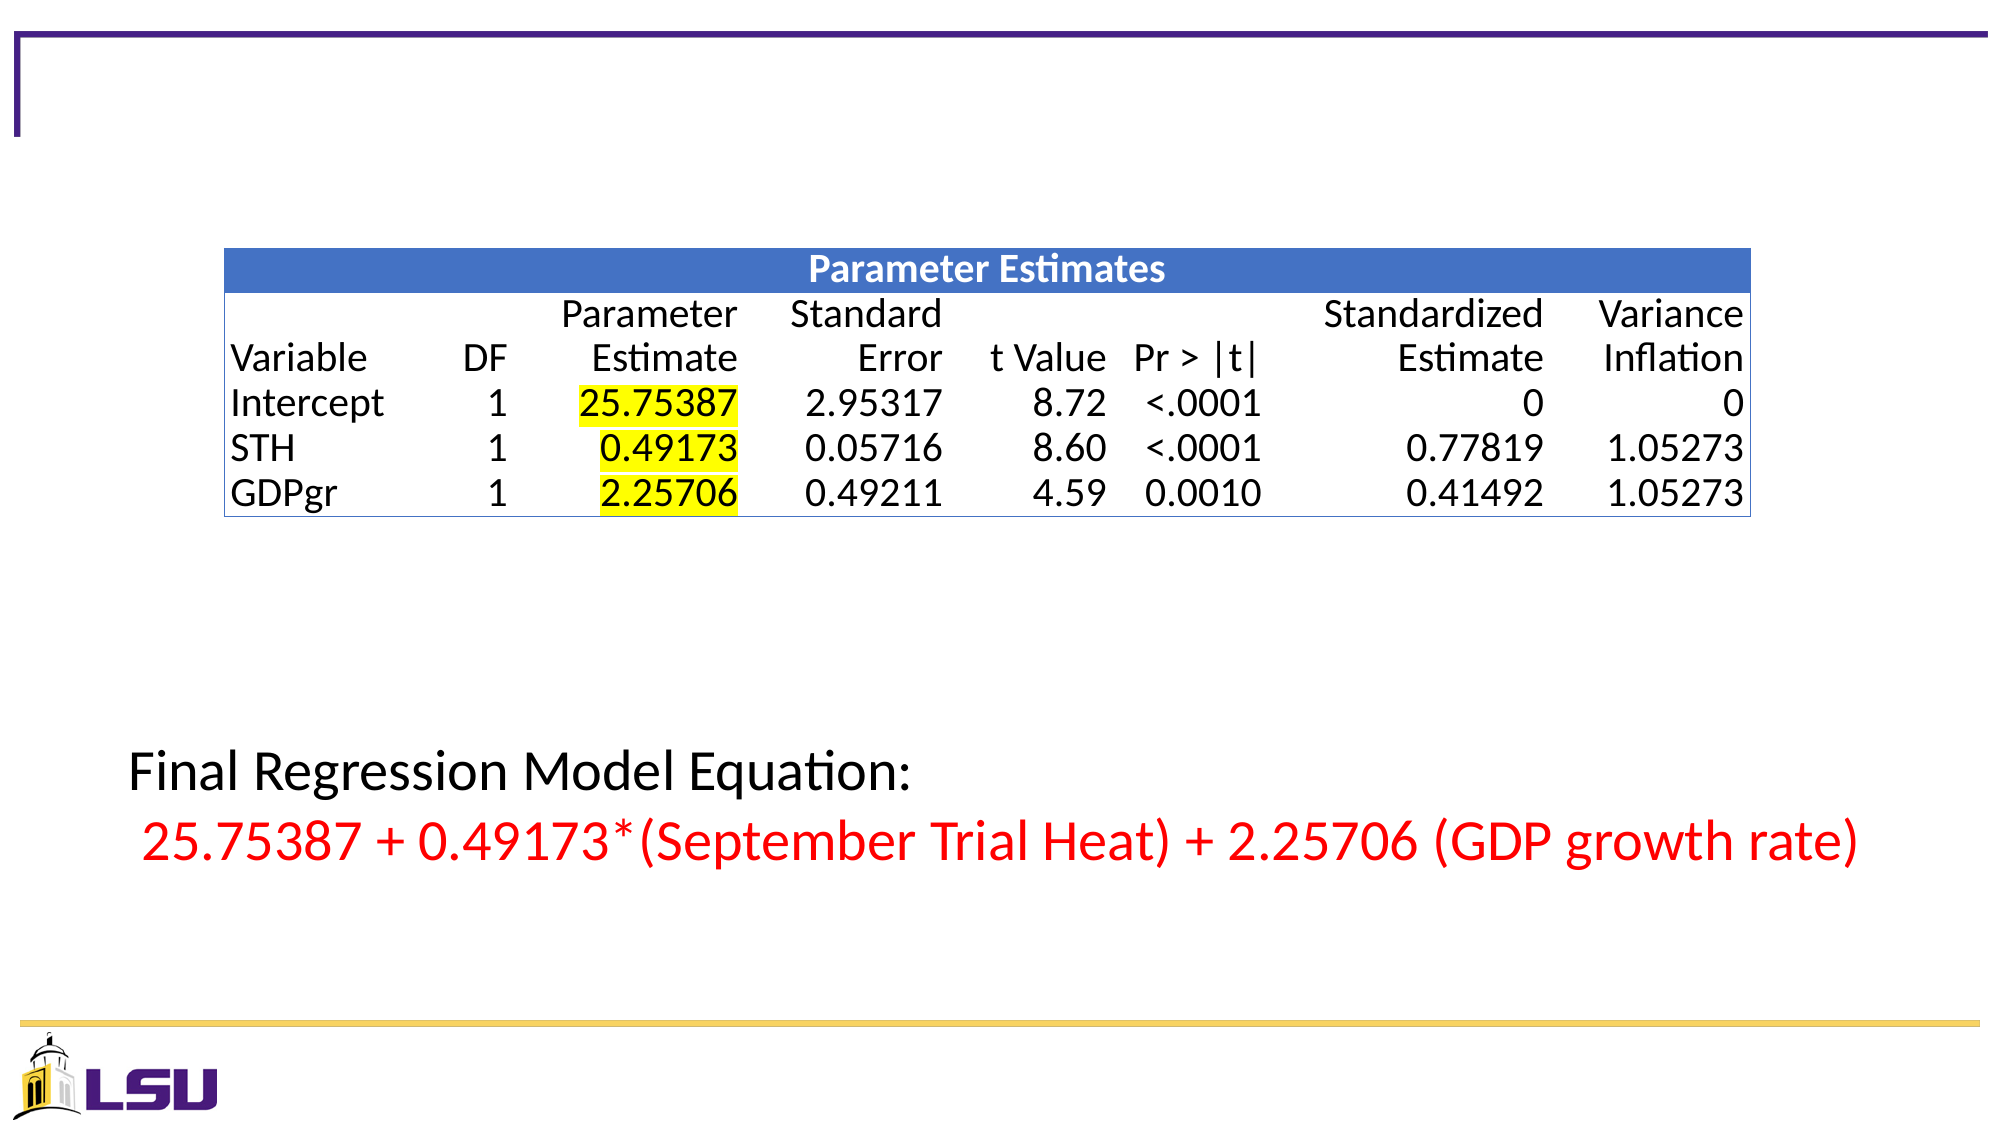

| Parameter Estimates |  |  |  |  |  |  |  |
| --- | --- | --- | --- | --- | --- | --- | --- |
| Variable | DF | Parameter Estimate | Standard Error | t Value | Pr > |t| | Standardized Estimate | Variance Inflation |
| Intercept | 1 | 25.75387 | 2.95317 | 8.72 | <.0001 | 0 | 0 |
| STH | 1 | 0.49173 | 0.05716 | 8.60 | <.0001 | 0.77819 | 1.05273 |
| GDPgr | 1 | 2.25706 | 0.49211 | 4.59 | 0.0010 | 0.41492 | 1.05273 |
Final Regression Model Equation:
 25.75387 + 0.49173*(September Trial Heat) + 2.25706 (GDP growth rate)